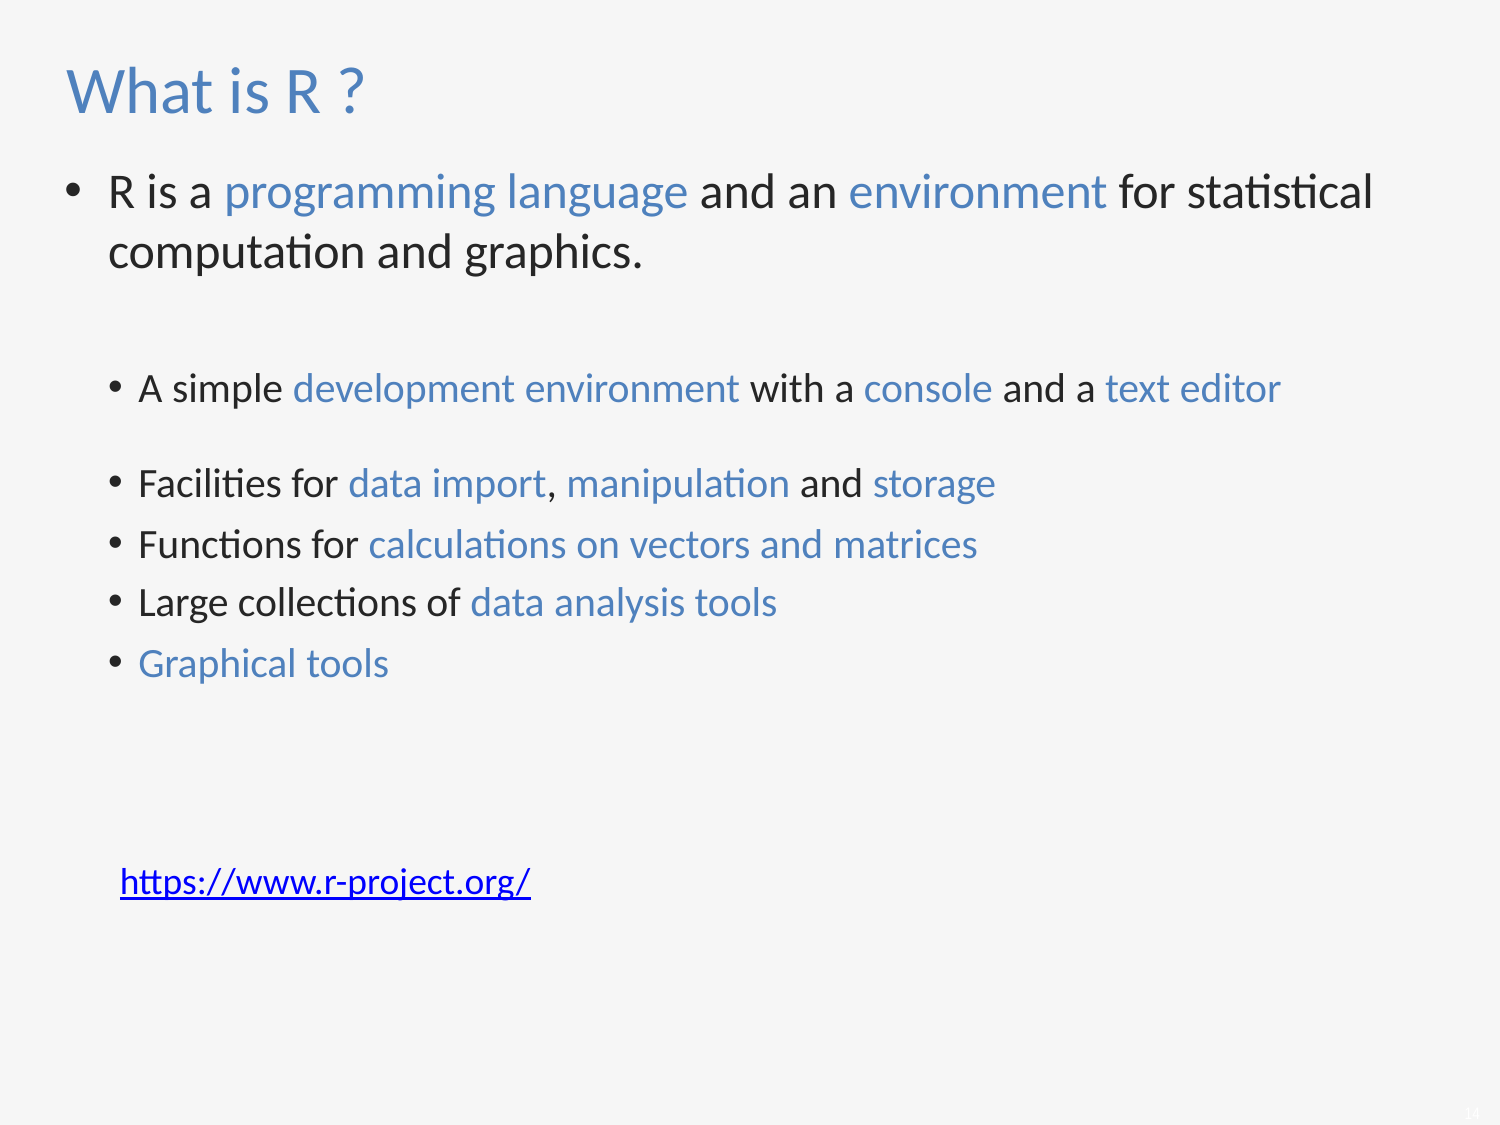

What is R ?
R is a programming language and an environment for statistical  computation and graphics.

A simple development environment with a console and a text editor

Facilities for data import, manipulation and storage
Functions for calculations on vectors and matrices
Large collections of data analysis tools
Graphical tools

https://www.r-project.org/

14